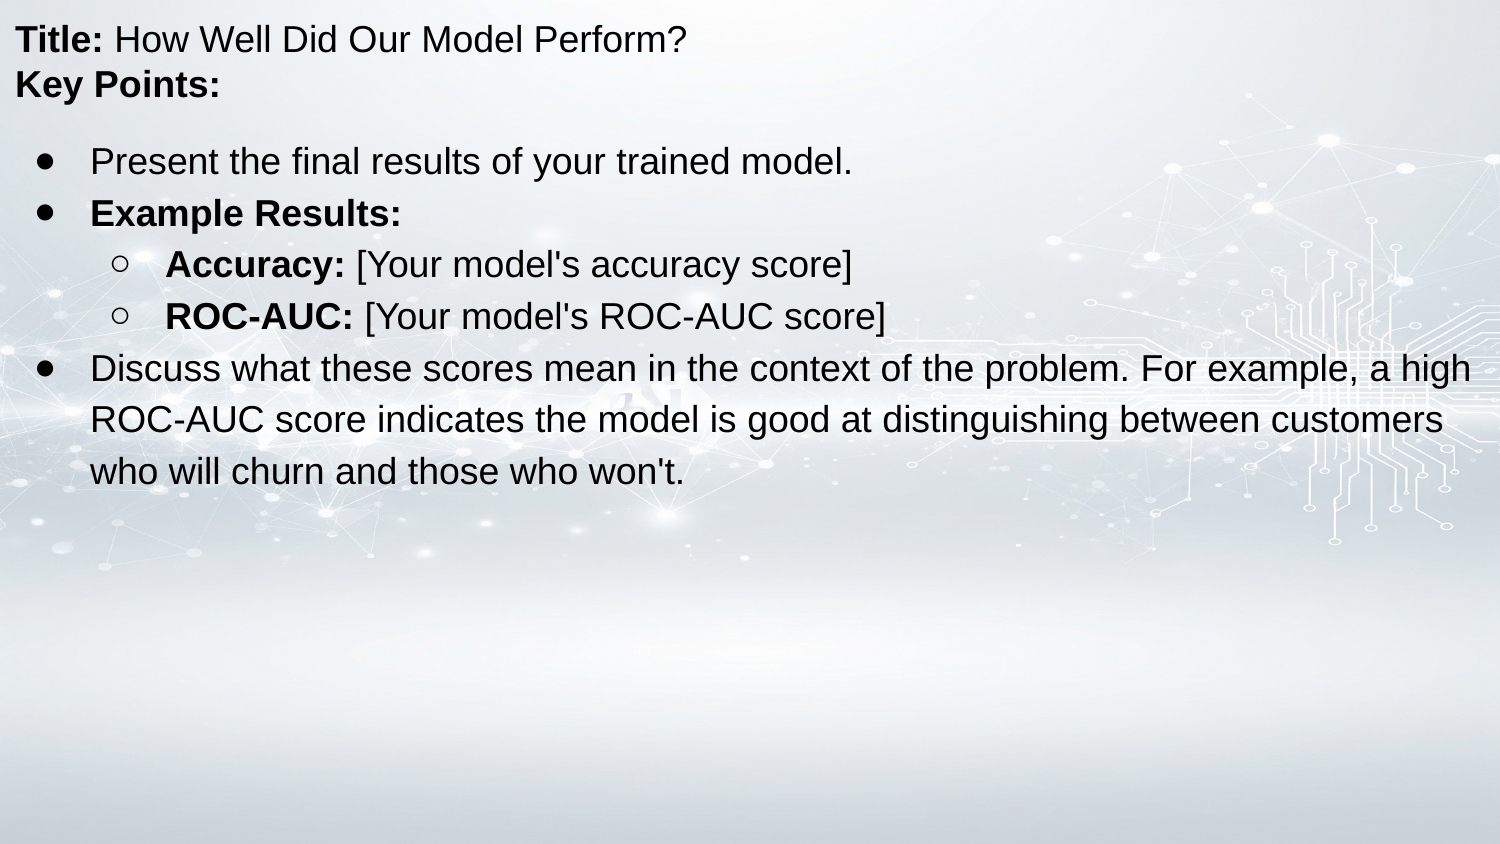

Title: How Well Did Our Model Perform?
Key Points:
Present the final results of your trained model.
Example Results:
Accuracy: [Your model's accuracy score]
ROC-AUC: [Your model's ROC-AUC score]
Discuss what these scores mean in the context of the problem. For example, a high ROC-AUC score indicates the model is good at distinguishing between customers who will churn and those who won't.